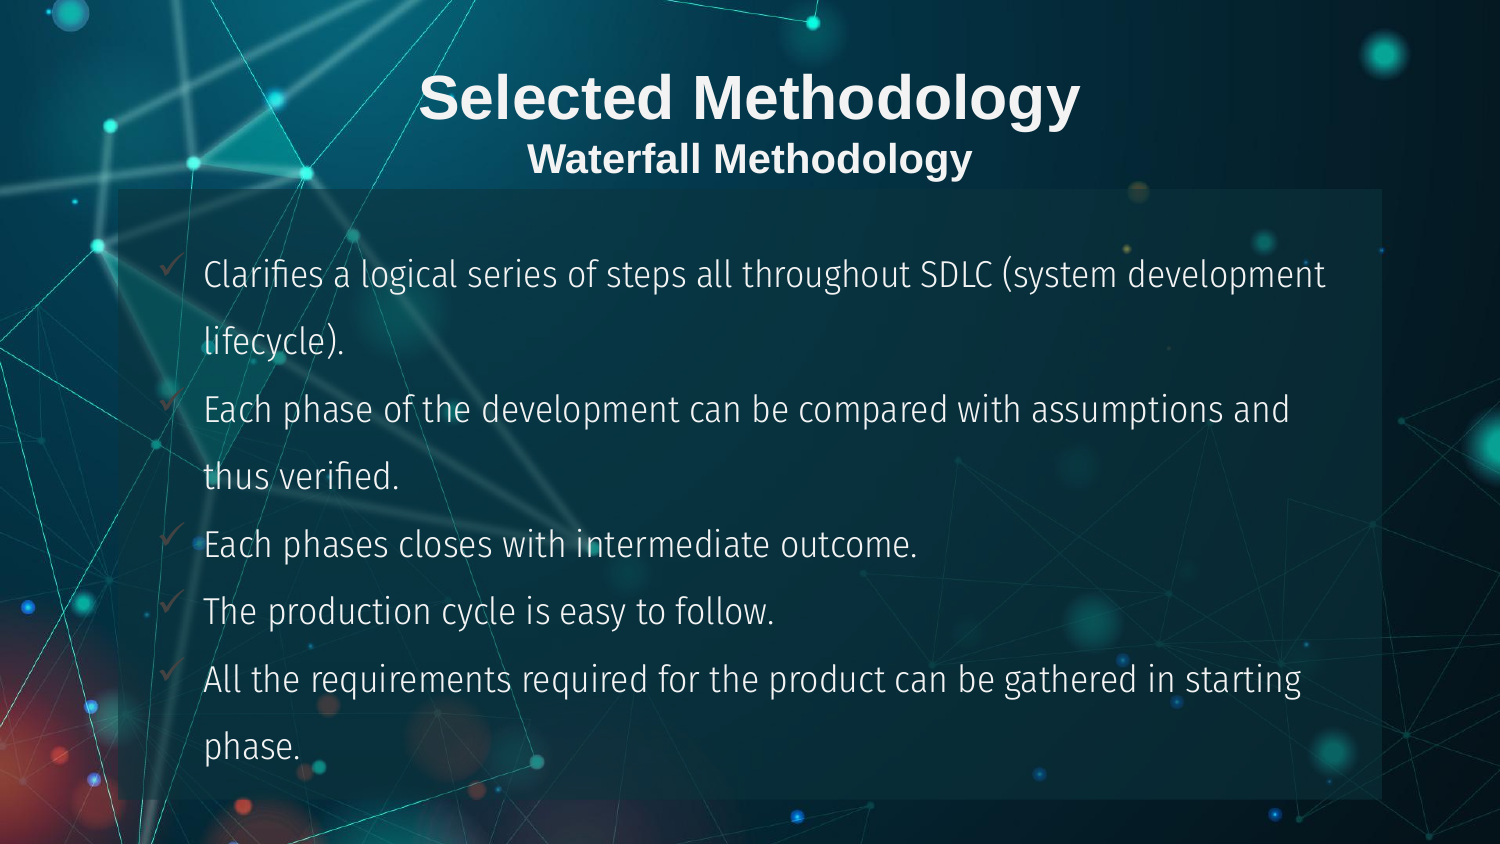

# Selected Methodology Waterfall Methodology
Clarifies a logical series of steps all throughout SDLC (system development lifecycle).
Each phase of the development can be compared with assumptions and thus verified.
Each phases closes with intermediate outcome.
The production cycle is easy to follow.
All the requirements required for the product can be gathered in starting phase.